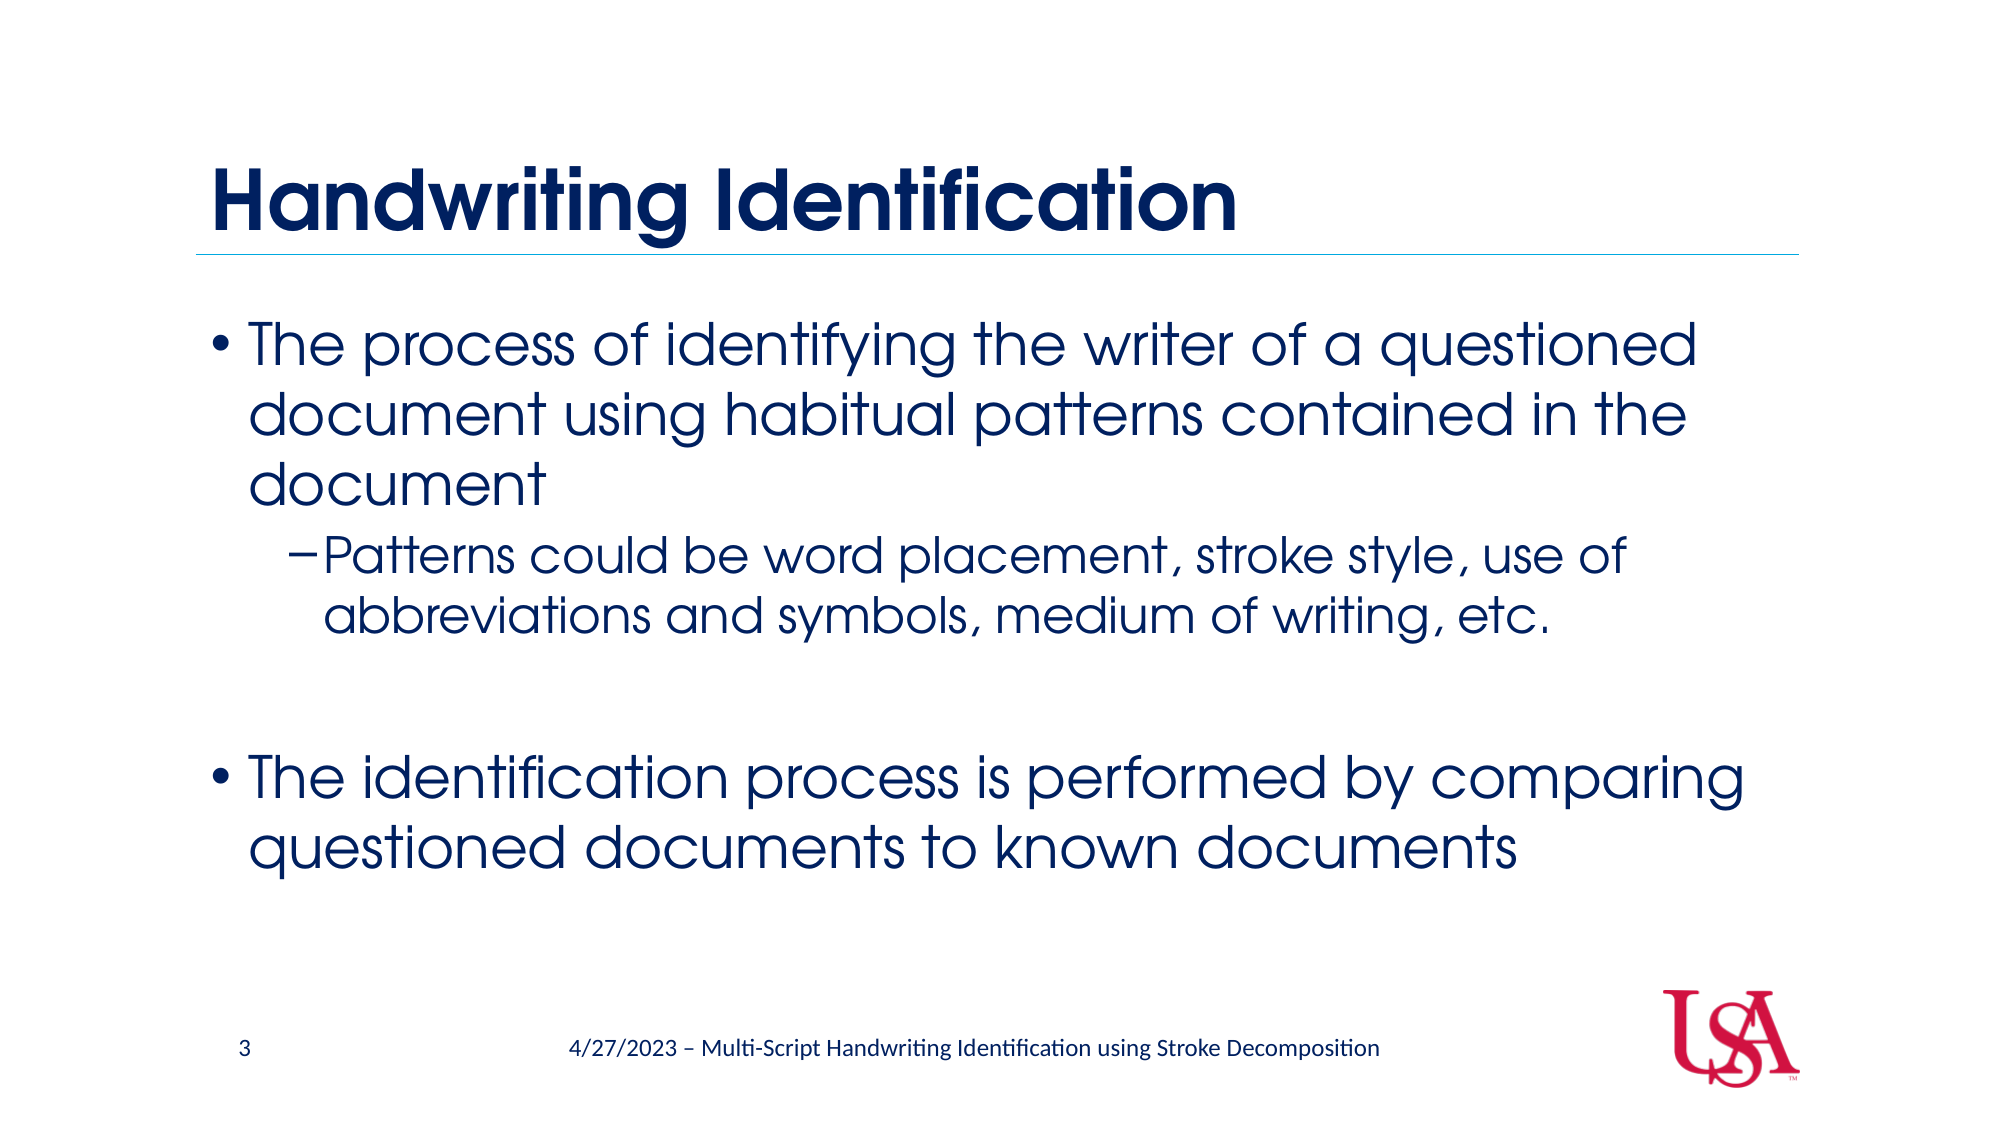

# Handwriting Identification
The process of identifying the writer of a questioned document using habitual patterns contained in the document
Patterns could be word placement, stroke style, use of abbreviations and symbols, medium of writing, etc.

The identification process is performed by comparing questioned documents to known documents
3
4/27/2023 – Multi-Script Handwriting Identification using Stroke Decomposition